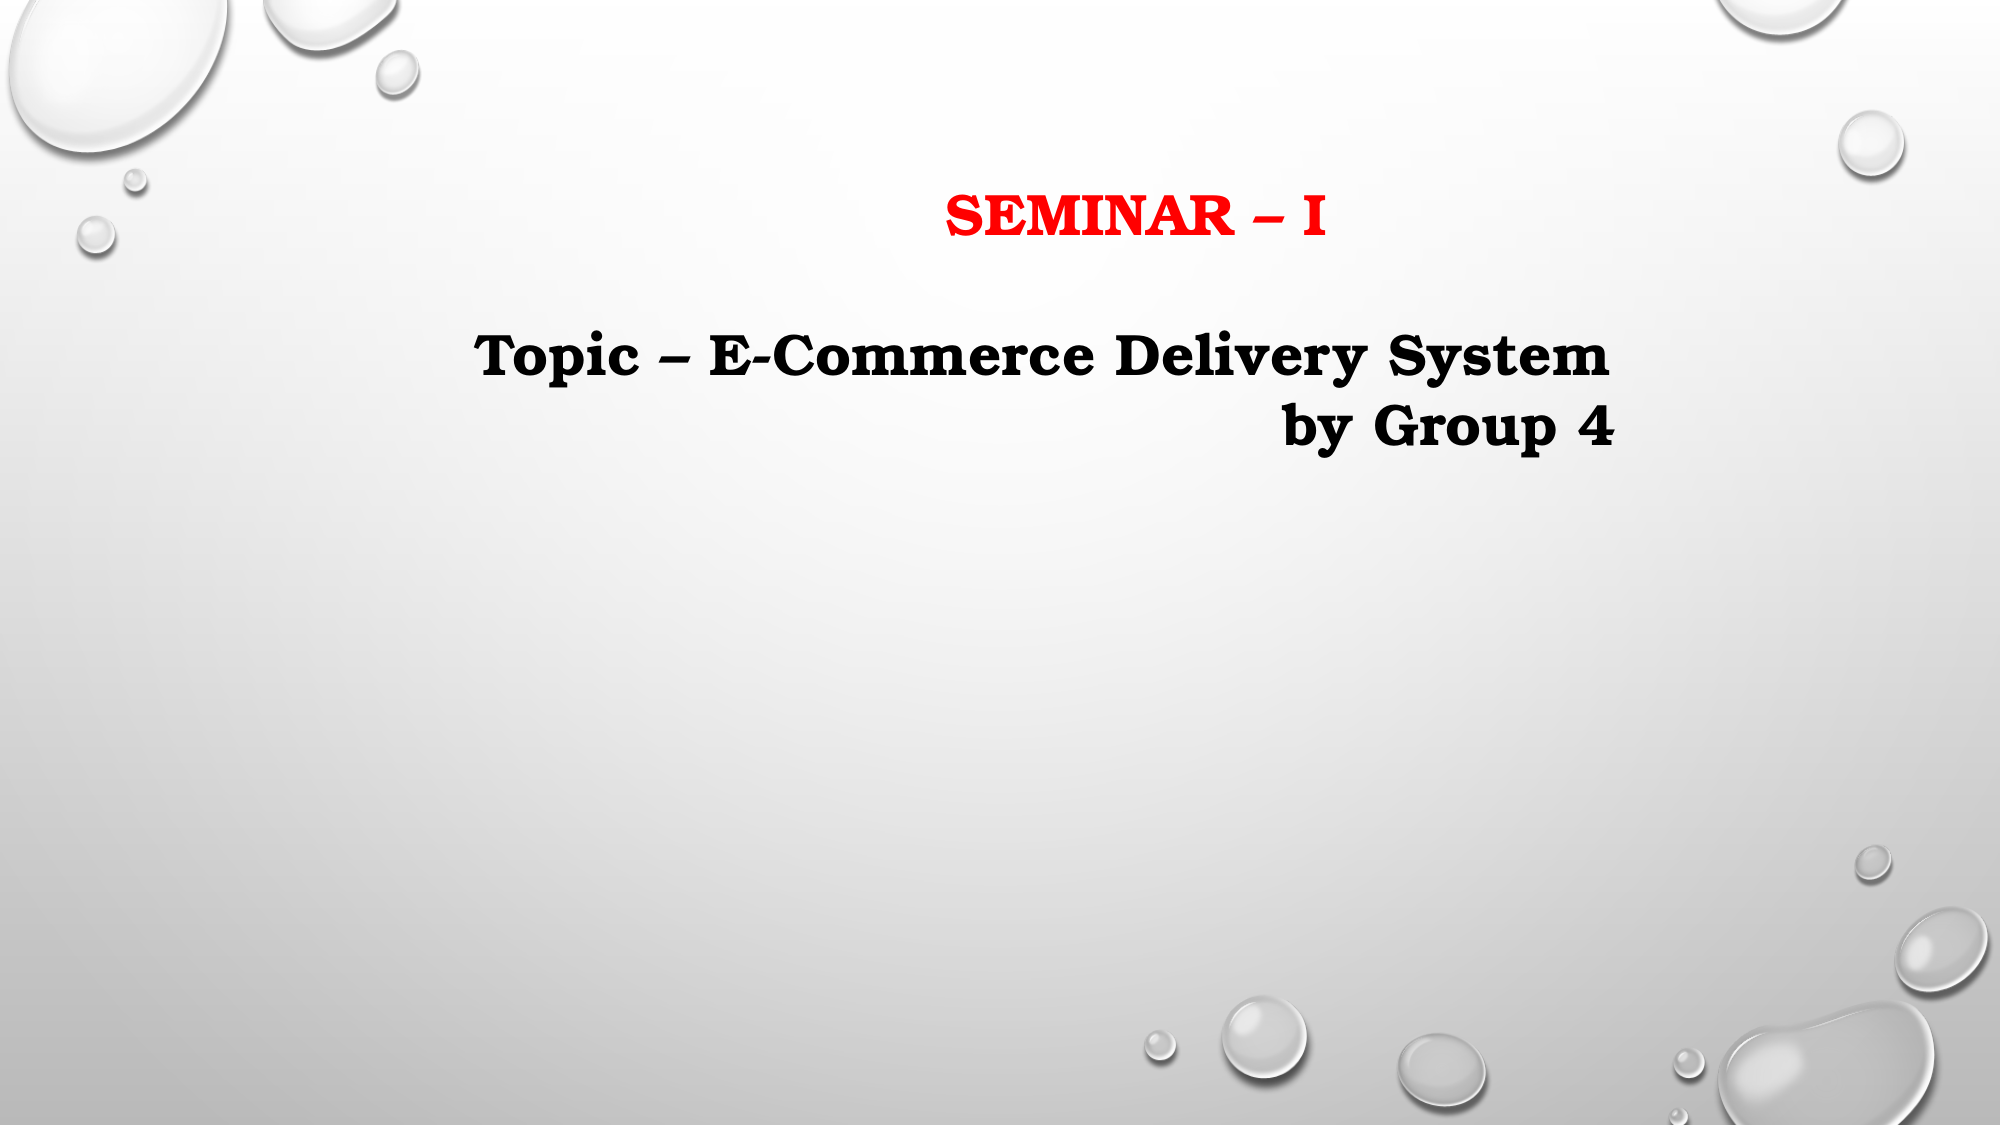

SEMINAR – I

        Topic – E-Commerce Delivery System
                                                 by Group 4